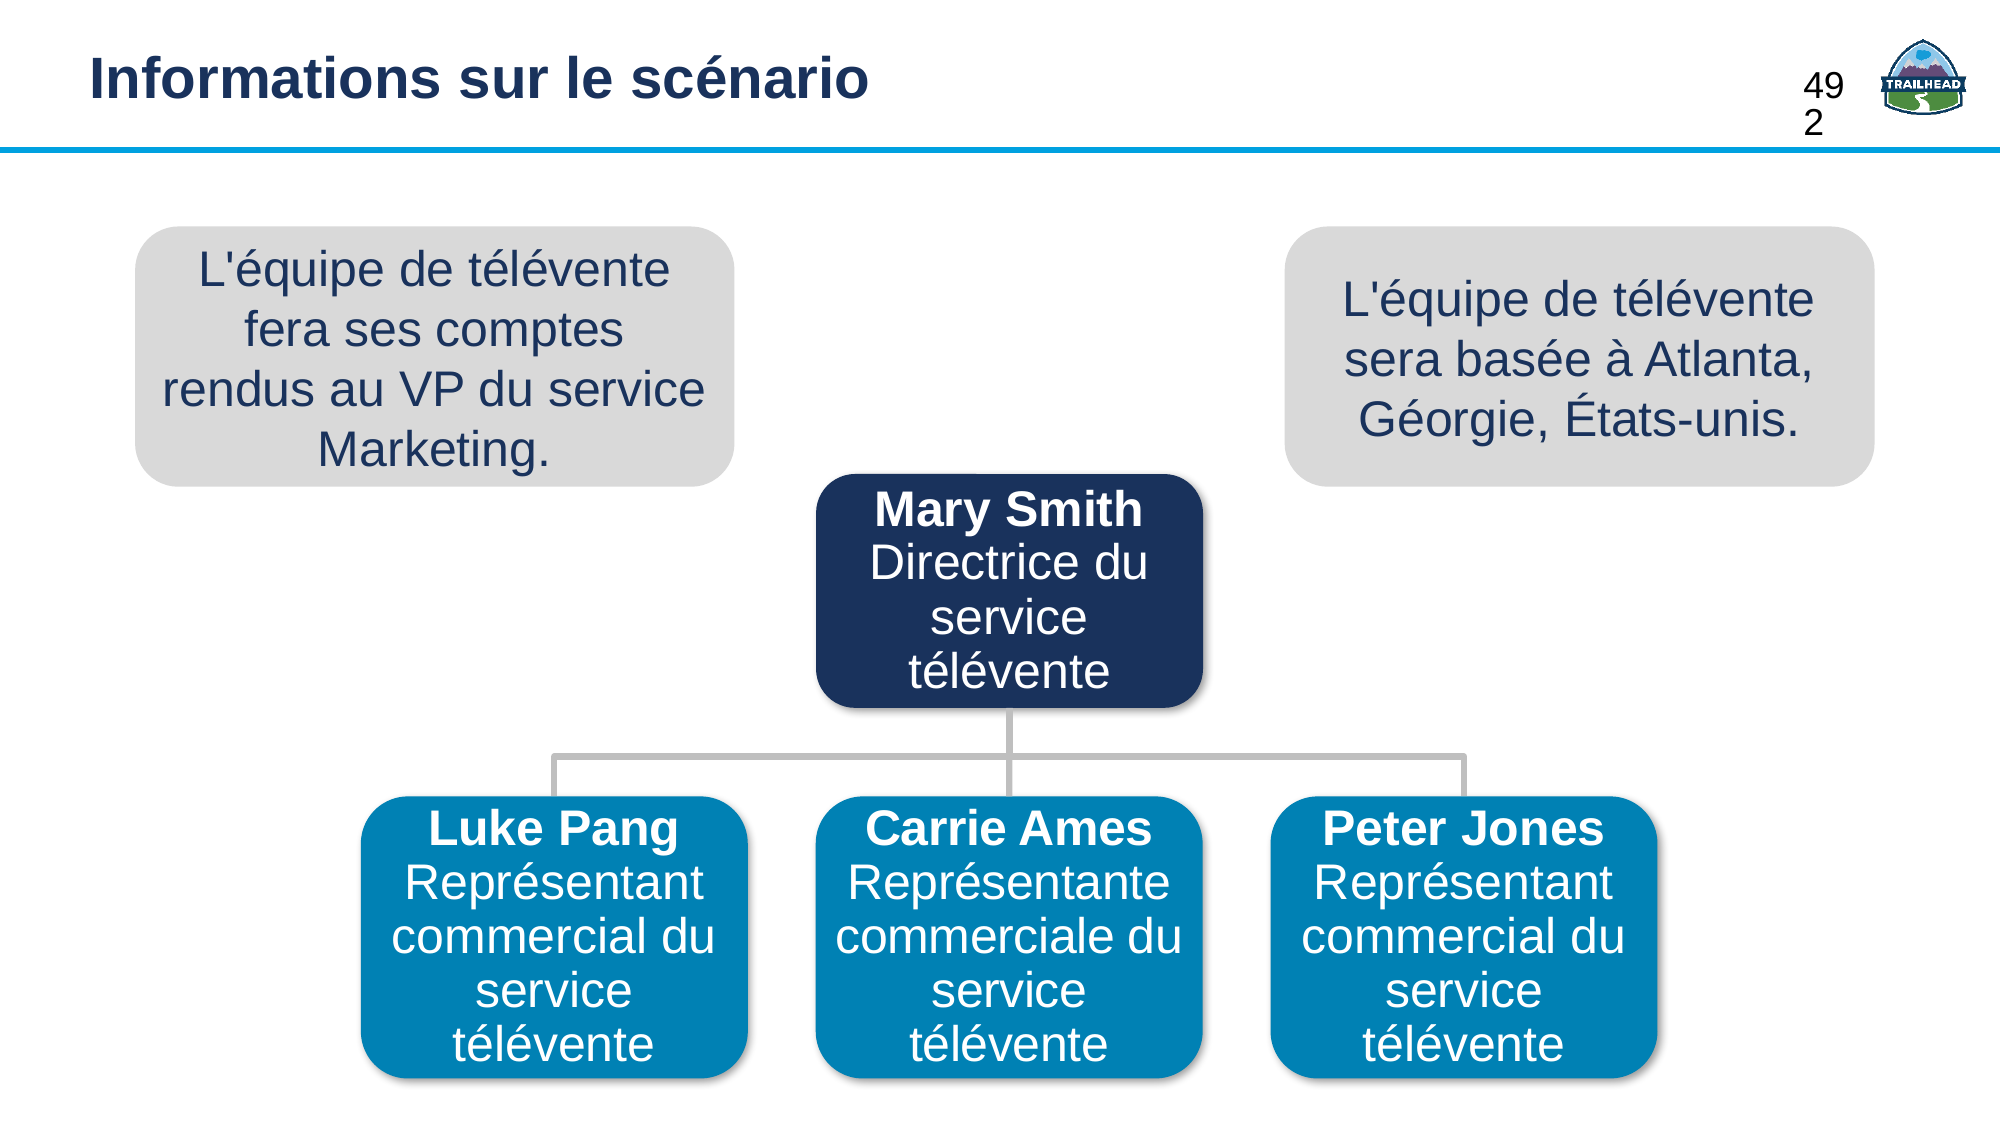

Informations sur le scénario
492
L'équipe de télévente fera ses comptes rendus au VP du service Marketing.
L'équipe de télévente sera basée à Atlanta, Géorgie, États-unis.
Mary Smith
Directrice du service télévente
Luke Pang
Représentant commercial du service télévente
Carrie Ames Représentante commerciale du service télévente
Peter Jones Représentant commercial du service télévente